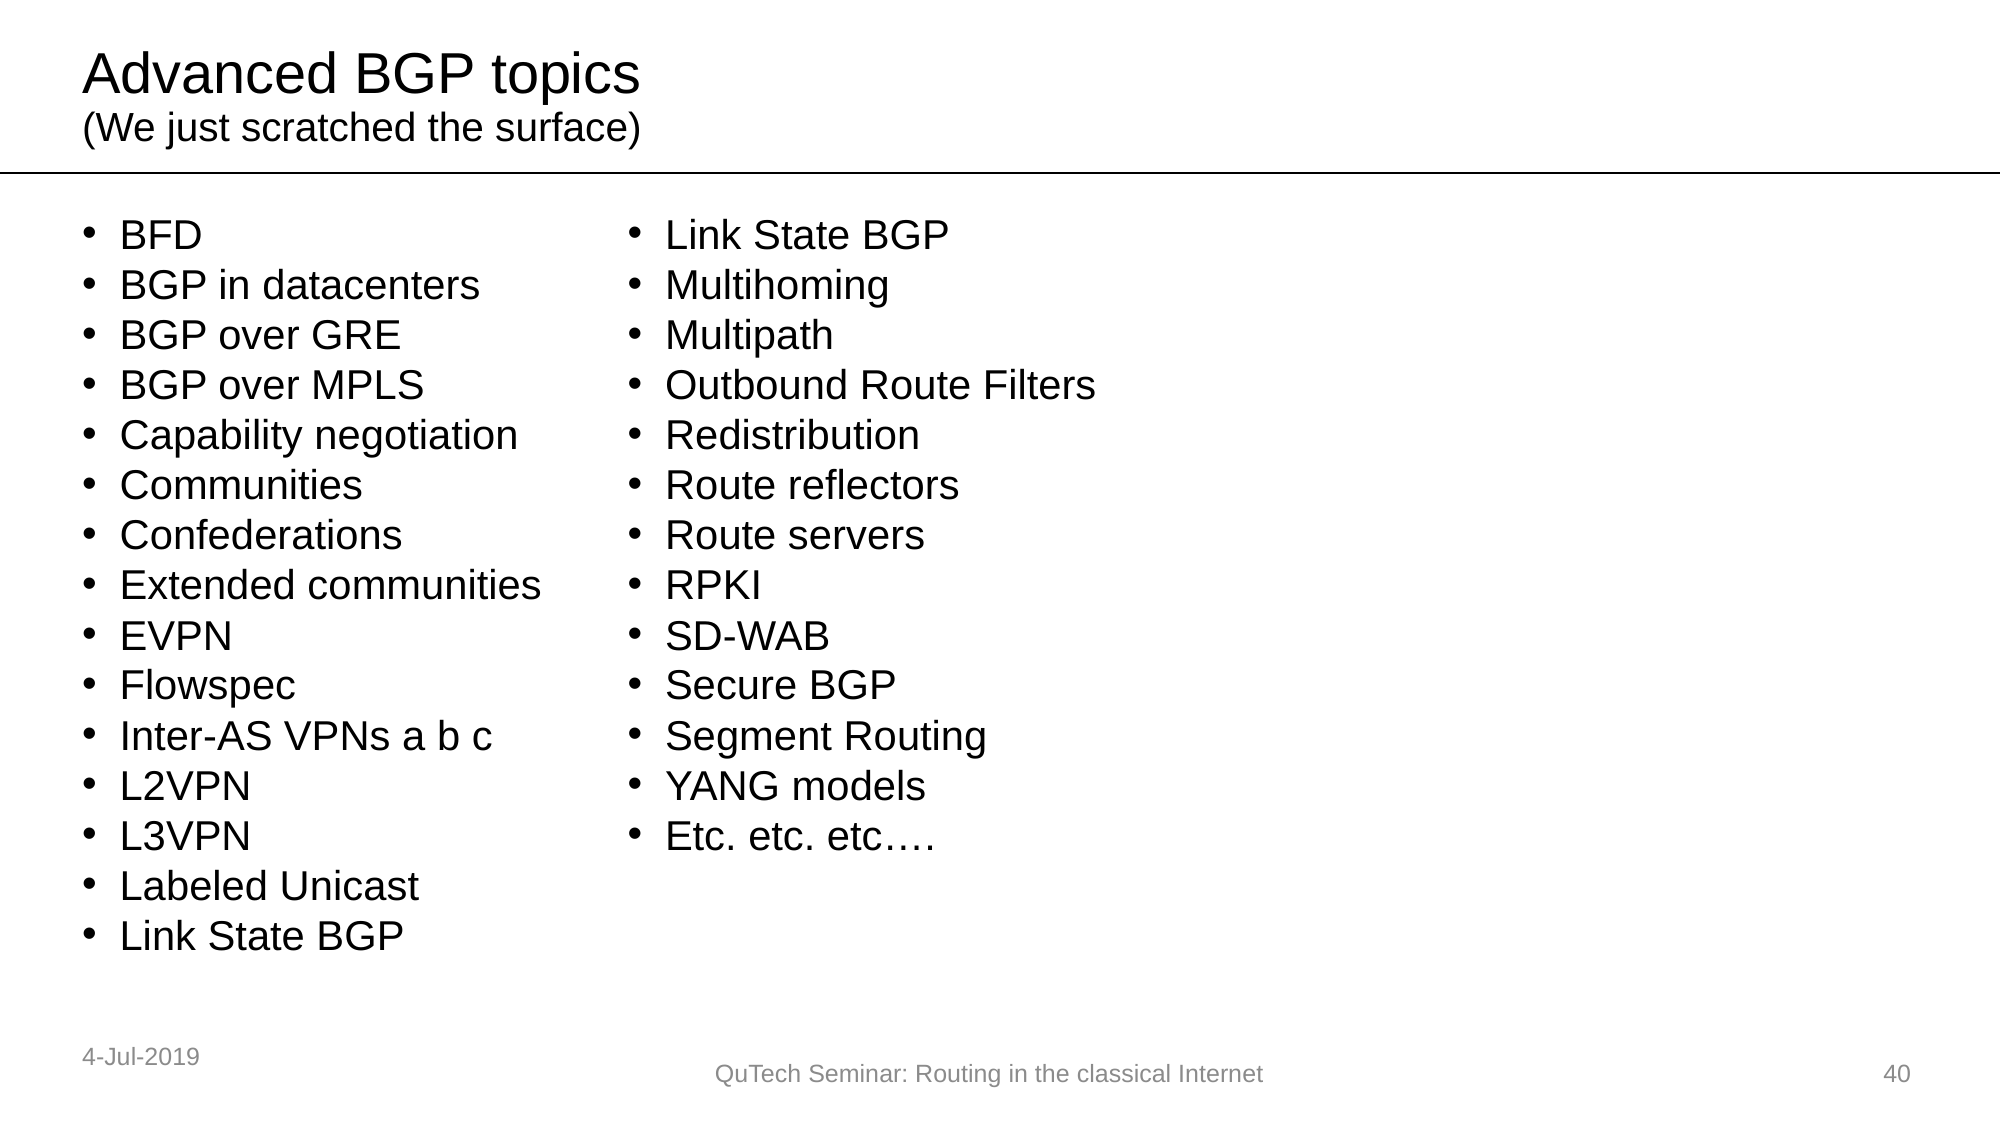

# Advanced BGP topics (We just scratched the surface)
BFD
BGP in datacenters
BGP over GRE
BGP over MPLS
Capability negotiation
Communities
Confederations
Extended communities
EVPN
Flowspec
Inter-AS VPNs a b c
L2VPN
L3VPN
Labeled Unicast
Link State BGP
Link State BGP
Multihoming
Multipath
Outbound Route Filters
Redistribution
Route reflectors
Route servers
RPKI
SD-WAB
Secure BGP
Segment Routing
YANG models
Etc. etc. etc….
4-Jul-2019

QuTech Seminar: Routing in the classical Internet
40